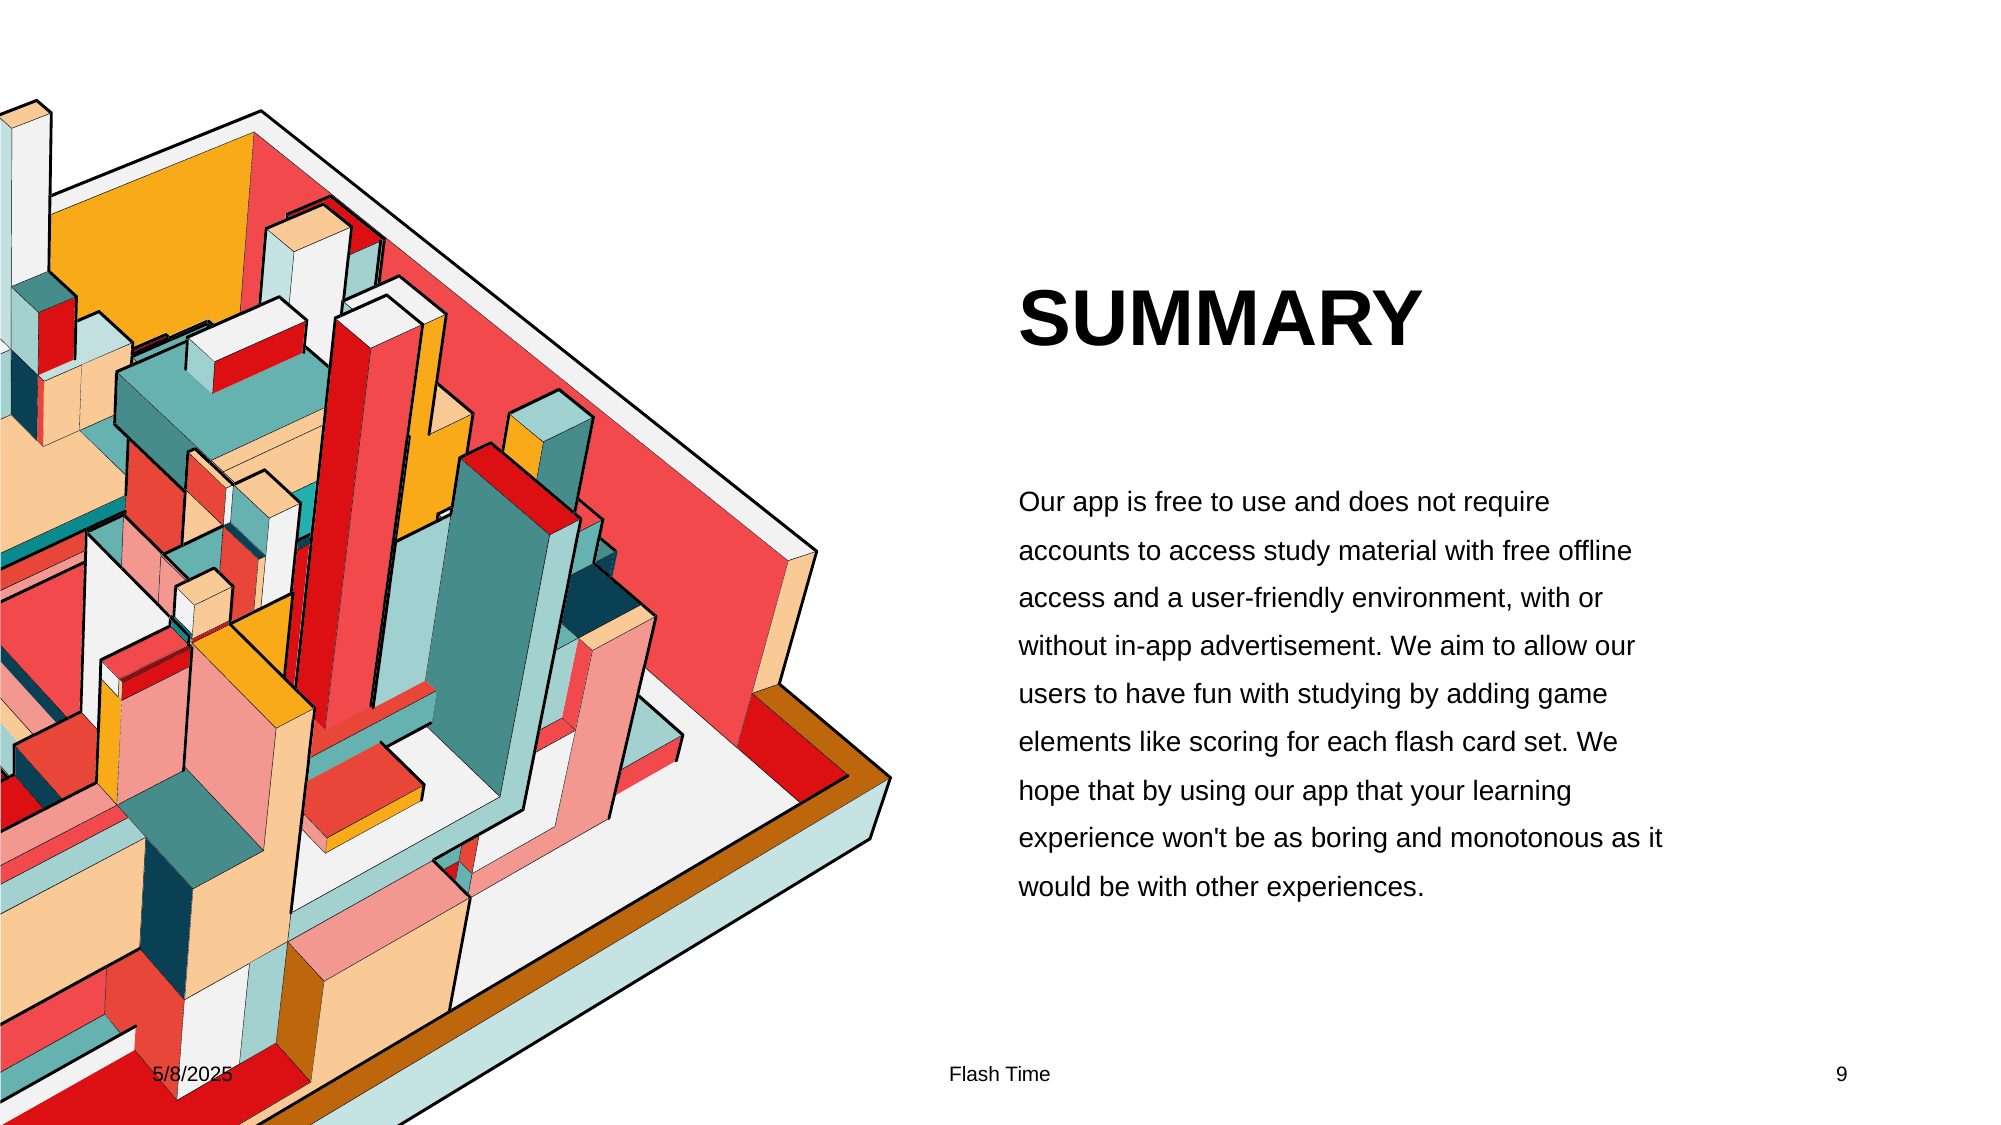

# SUMMARY
Our app is free to use and does not require accounts to access study material with free offline access and a user-friendly environment, with or without in-app advertisement. We aim to allow our users to have fun with studying by adding game elements like scoring for each flash card set. We hope that by using our app that your learning experience won't be as boring and monotonous as it would be with other experiences.
5/8/2025
Flash Time
9